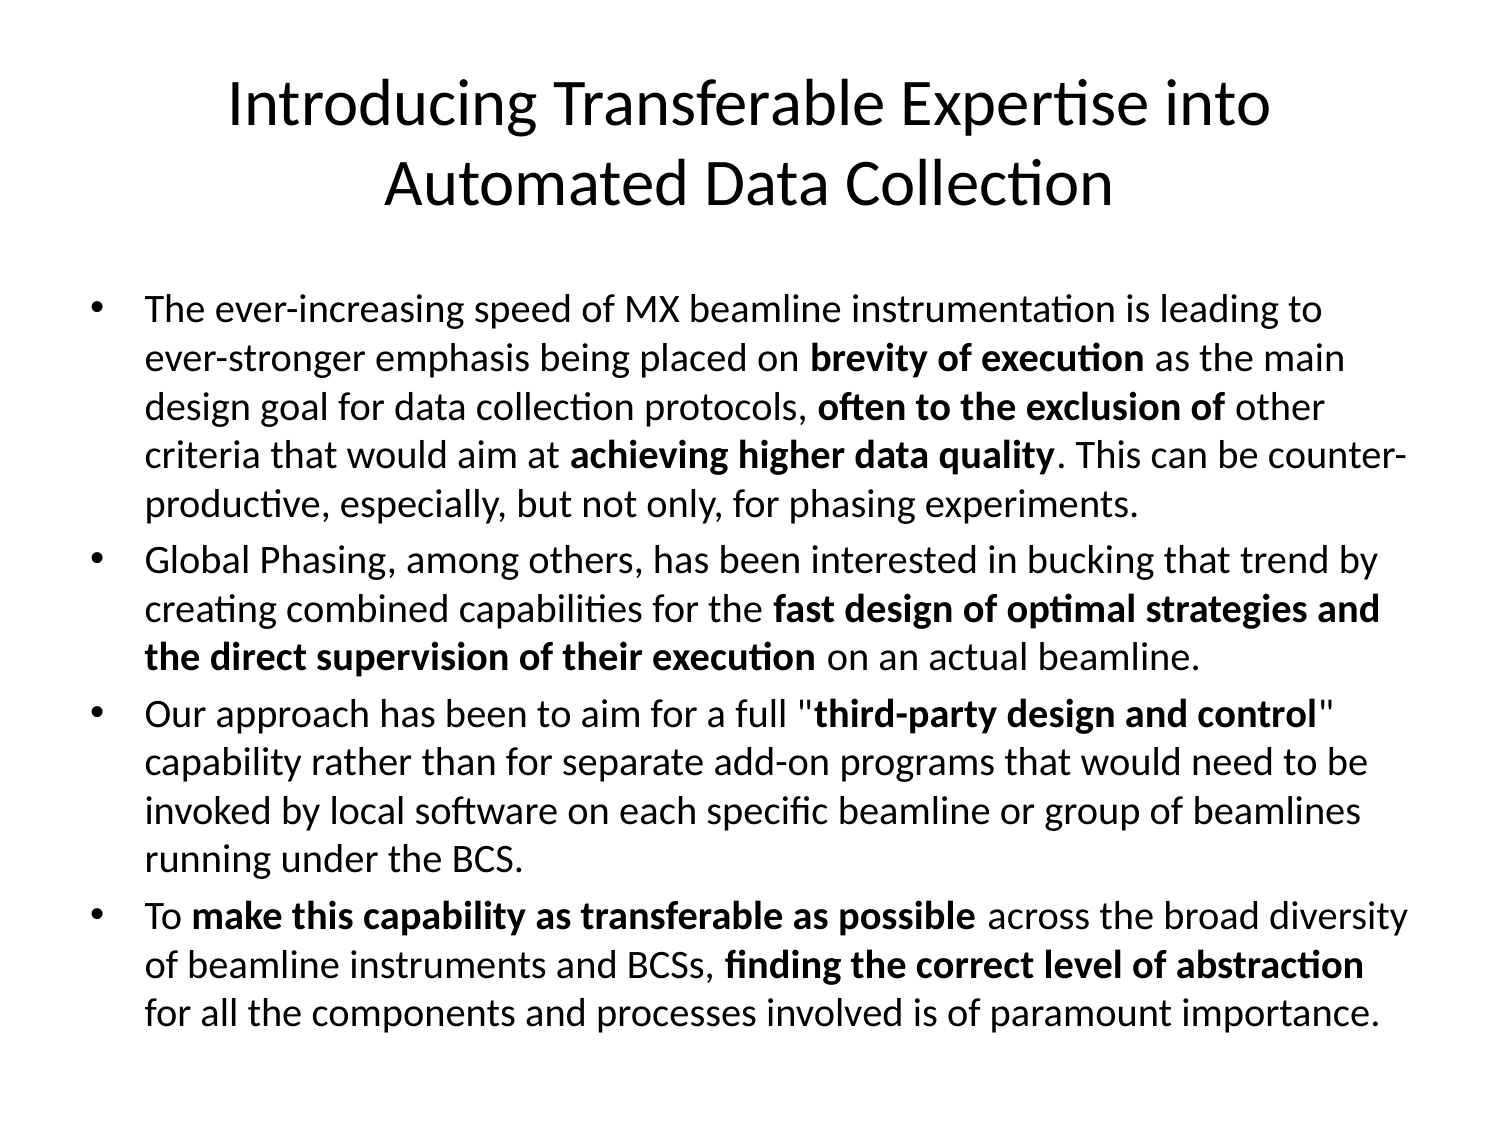

# Introducing Transferable Expertise into Automated Data Collection
The ever-increasing speed of MX beamline instrumentation is leading to ever-stronger emphasis being placed on brevity of execution as the main design goal for data collection protocols, often to the exclusion of other criteria that would aim at achieving higher data quality. This can be counter-productive, especially, but not only, for phasing experiments.
Global Phasing, among others, has been interested in bucking that trend by creating combined capabilities for the fast design of optimal strategies and the direct supervision of their execution on an actual beamline.
Our approach has been to aim for a full "third-party design and control" capability rather than for separate add-on programs that would need to be invoked by local software on each specific beamline or group of beamlines running under the BCS.
To make this capability as transferable as possible across the broad diversity of beamline instruments and BCSs, finding the correct level of abstraction for all the components and processes involved is of paramount importance.